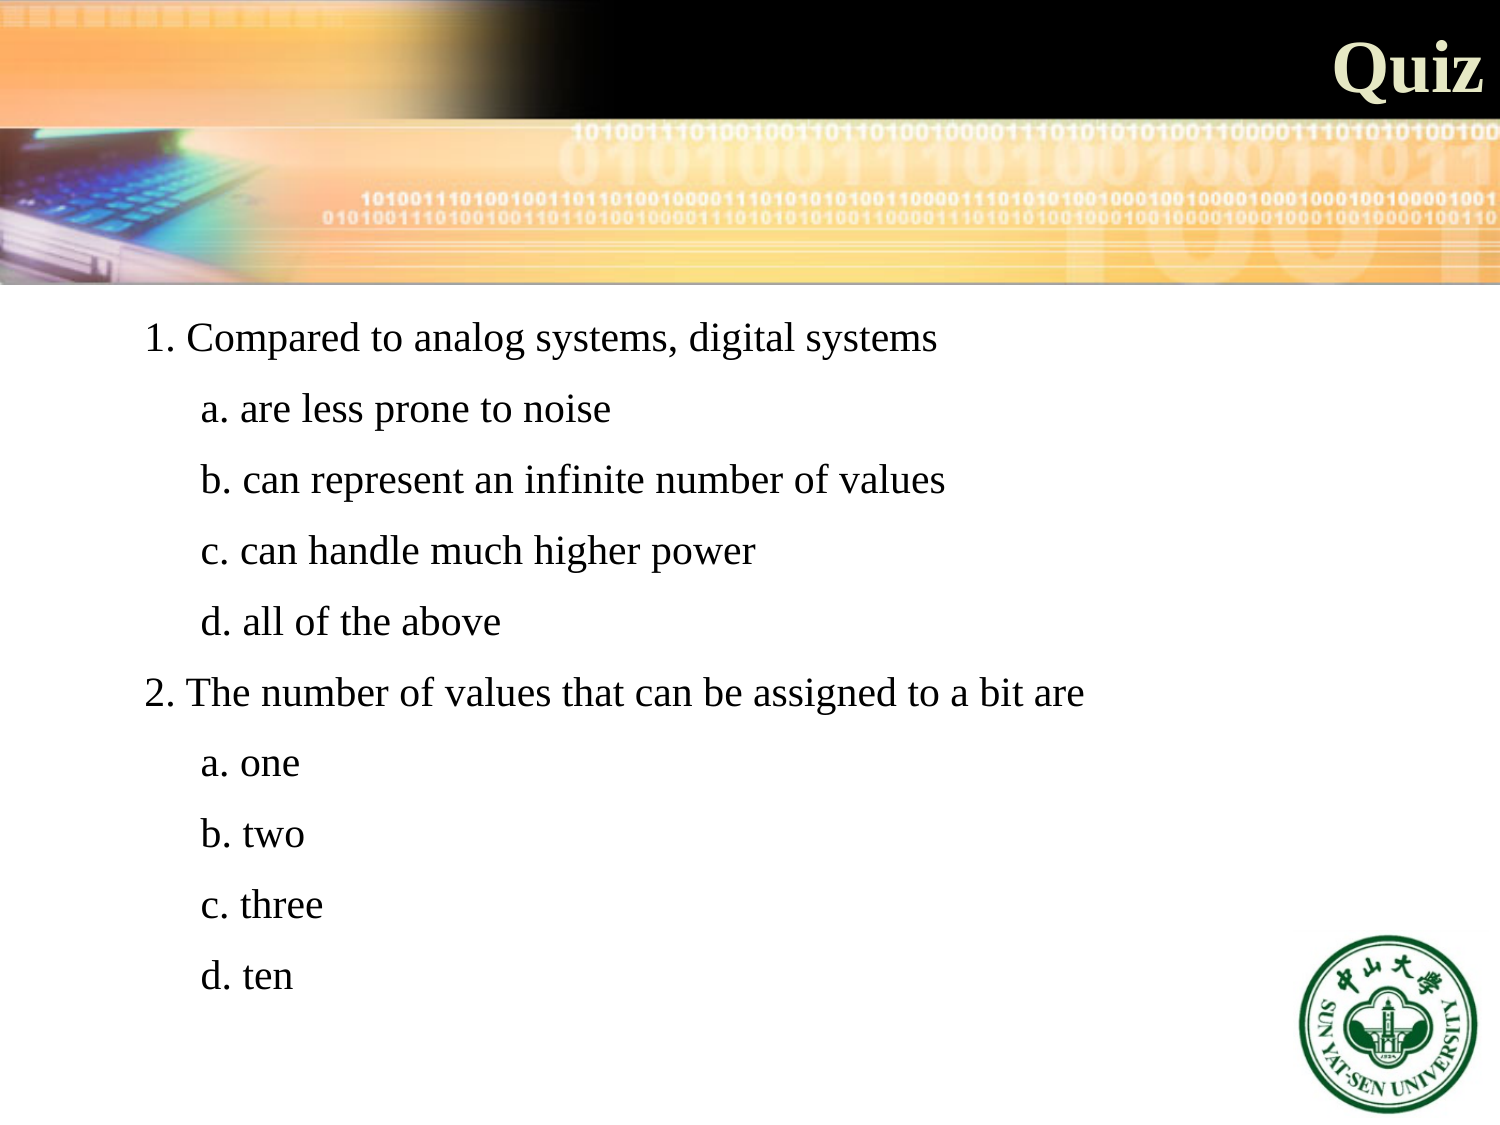

Quiz
1. Compared to analog systems, digital systems
	a. are less prone to noise
	b. can represent an infinite number of values
	c. can handle much higher power
	d. all of the above
2. The number of values that can be assigned to a bit are
	a. one
	b. two
	c. three
	d. ten